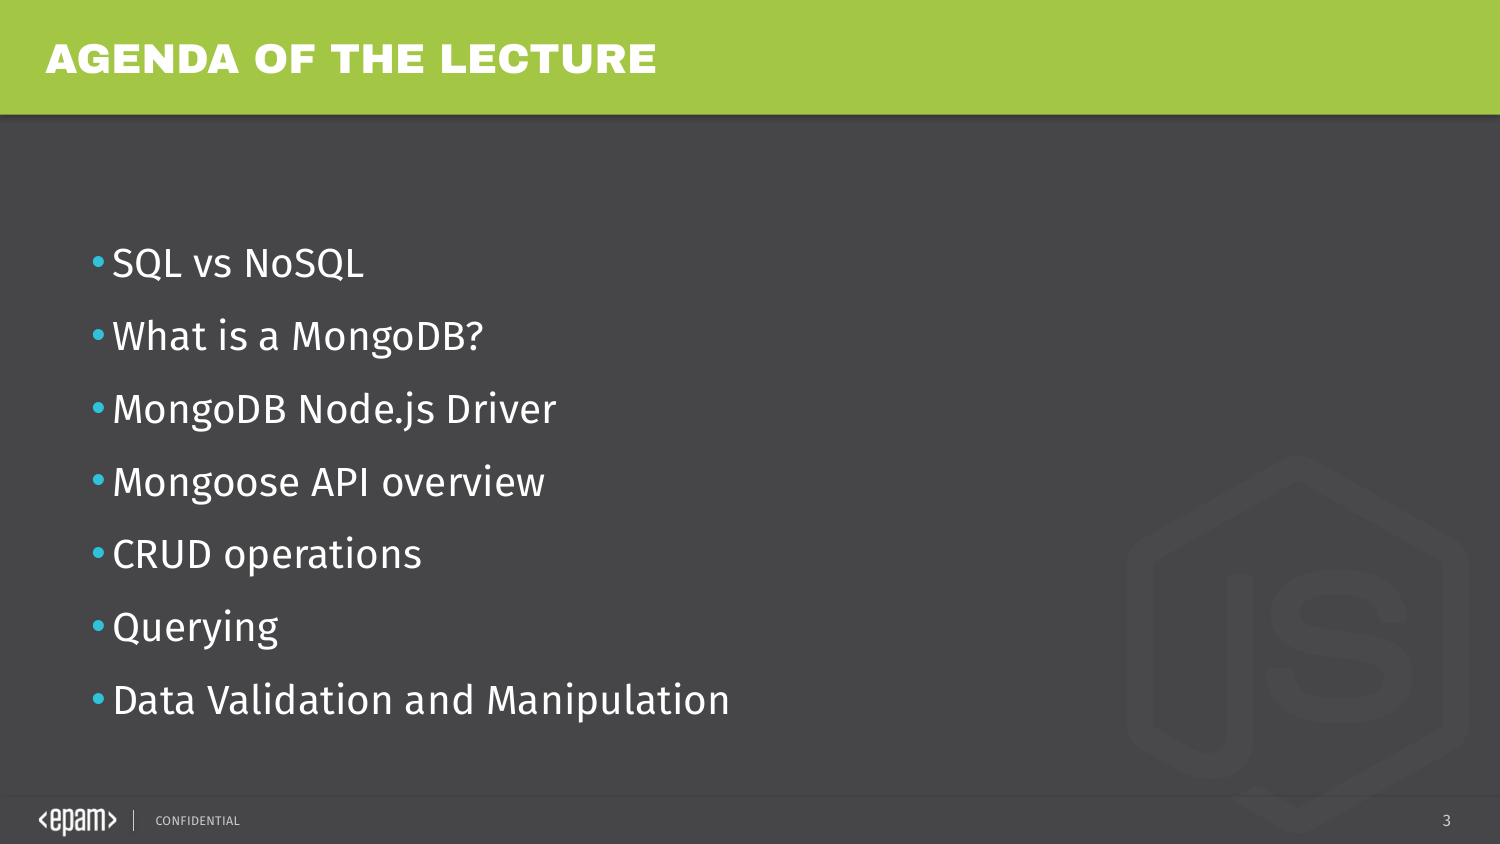

AGENDA OF THE LECTURE
SQL vs NoSQL
What is a MongoDB?
MongoDB Node.js Driver
Mongoose API overview
CRUD operations
Querying
Data Validation and Manipulation